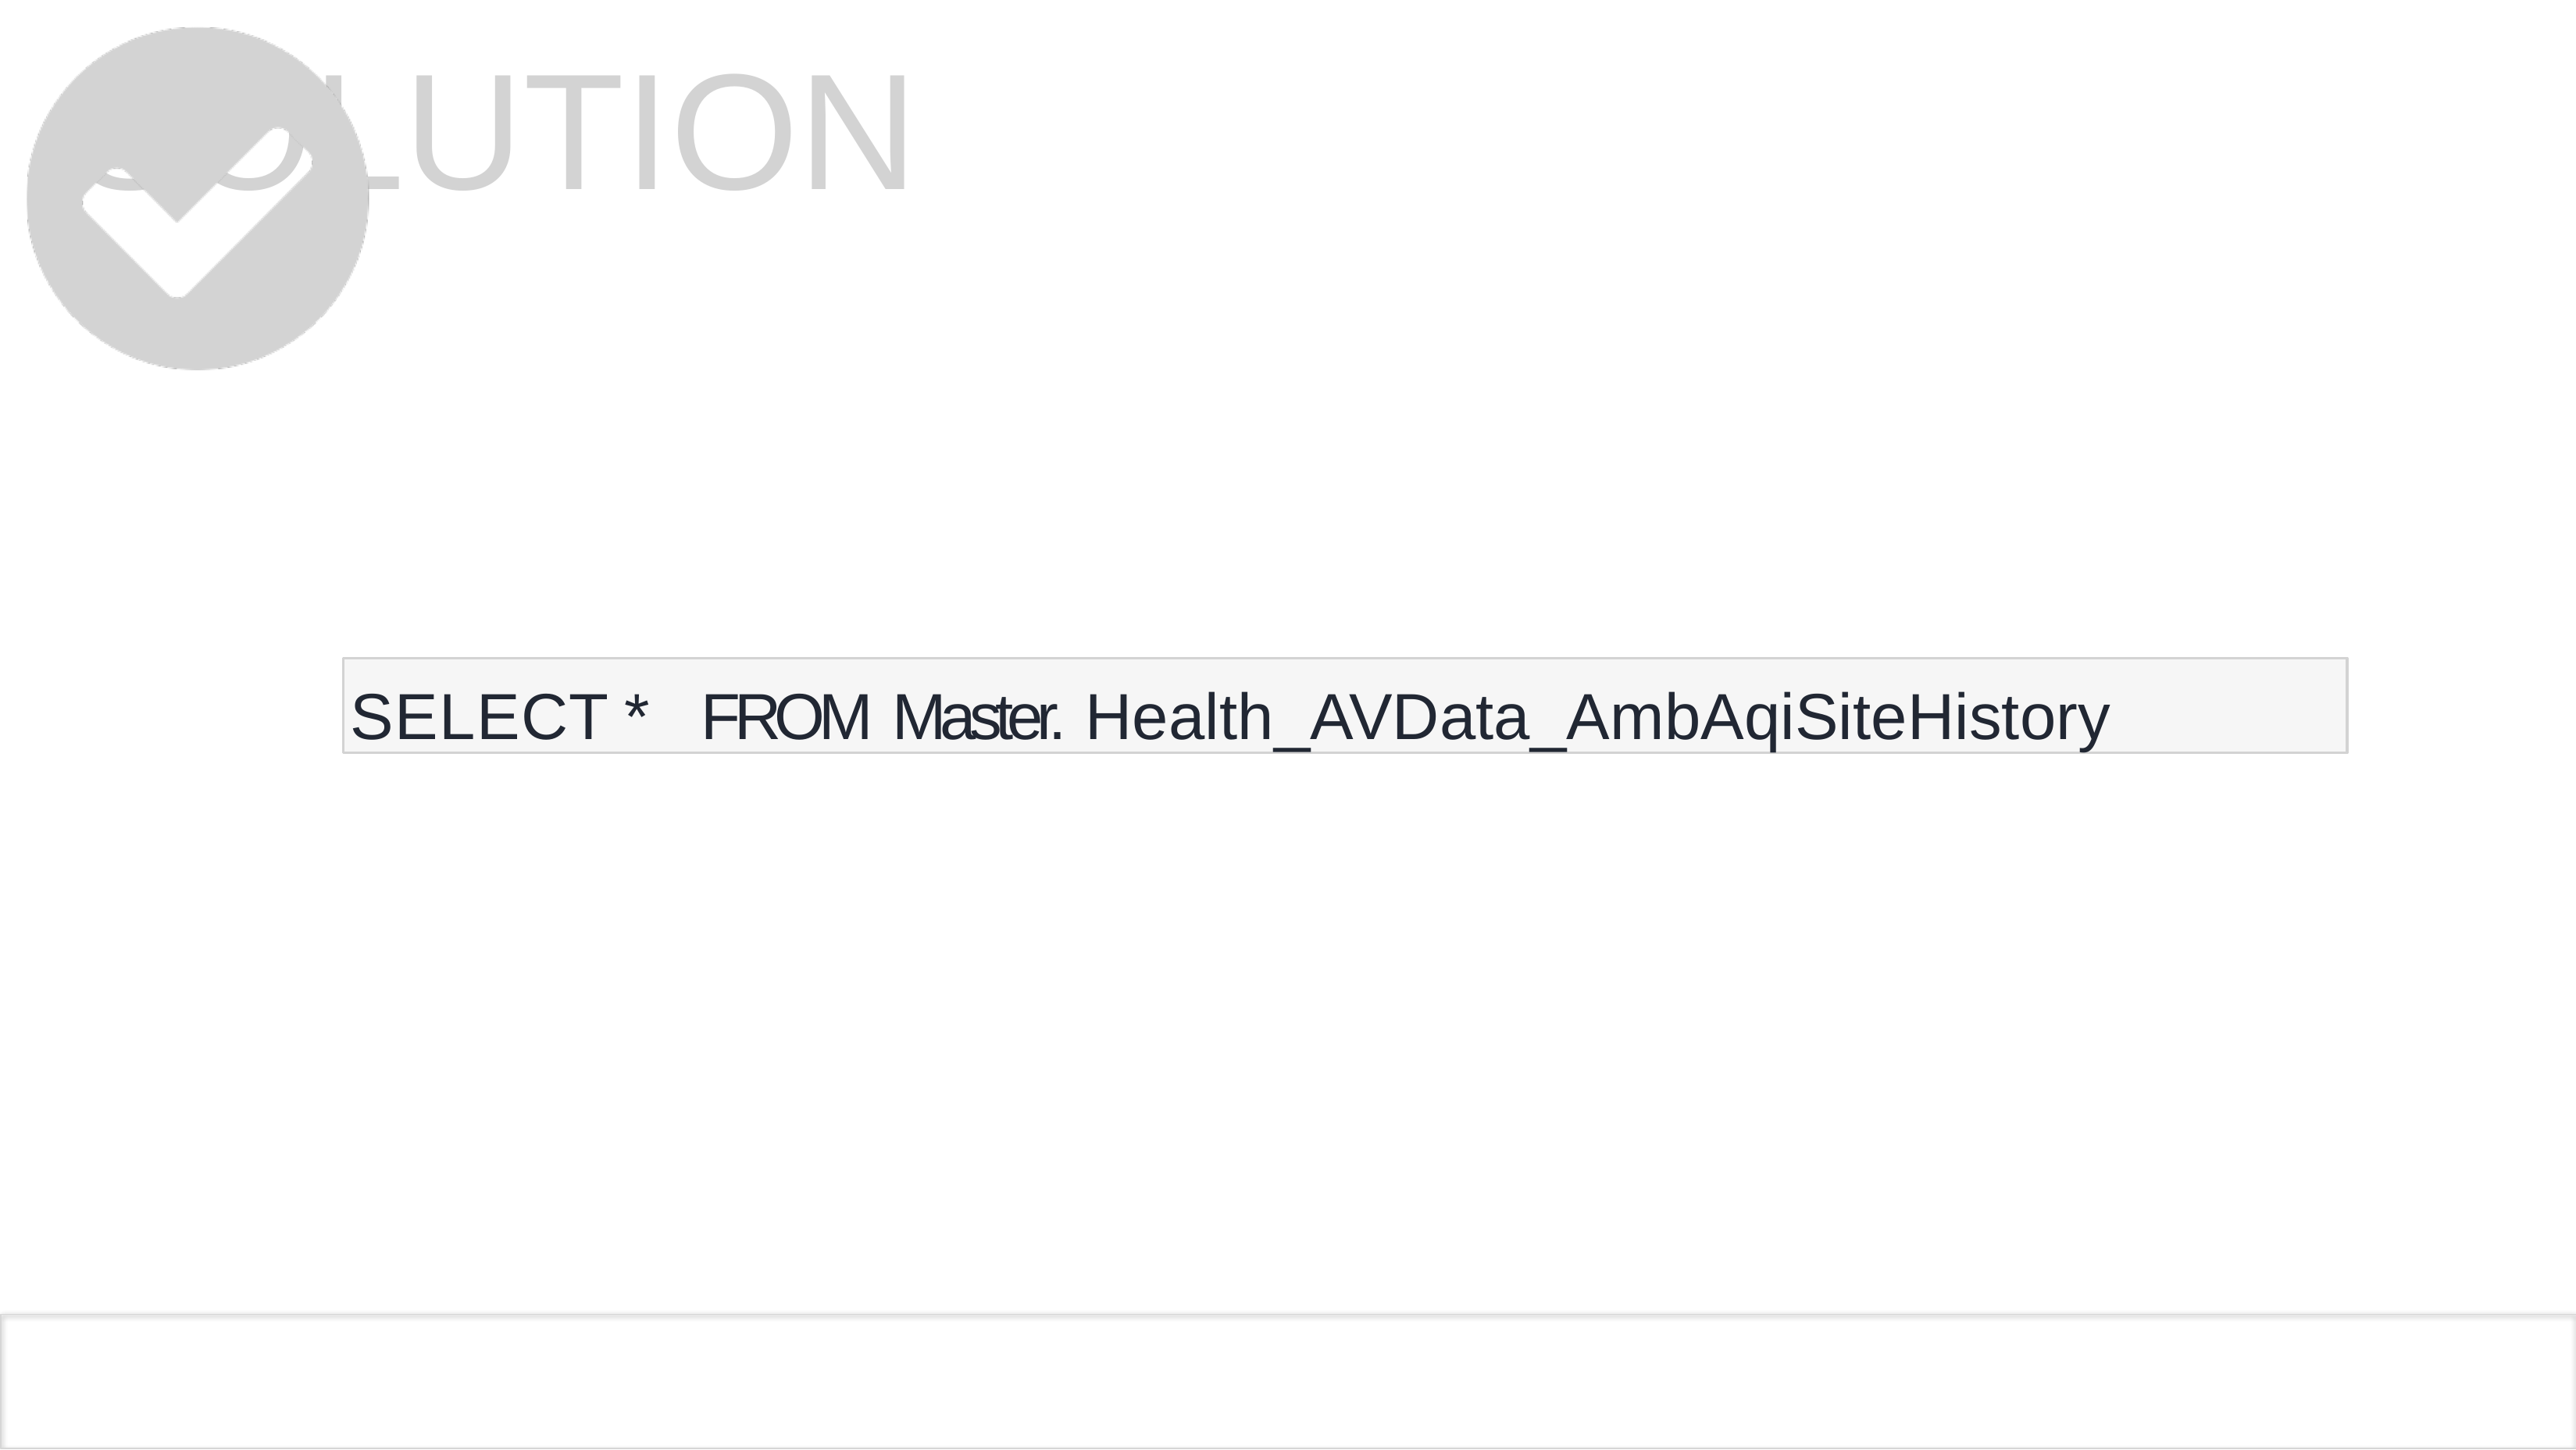

# SOLUTION

SELECT	*	FROM	Master. Health_AVData_AmbAqiSiteHistory